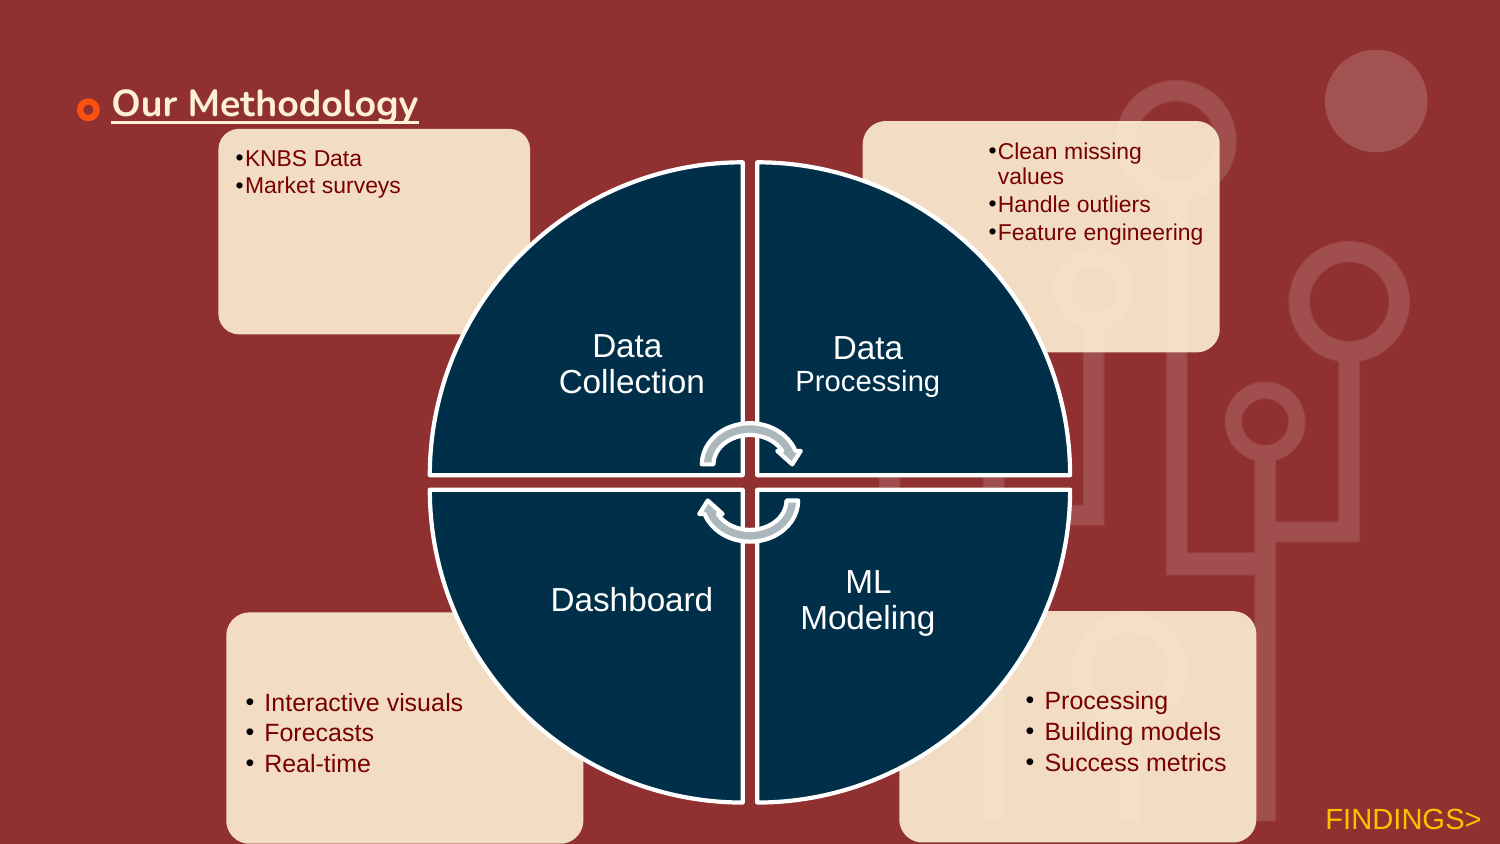

Our Methodology

Processing
Building models
Success metrics
Interactive visuals
Forecasts
Real-time
Clean missing values
Handle outliers
Feature engineering
KNBS Data
Market surveys
Data  Collection
Data Processing
ML Modeling
Dashboard
FINDINGS>
5